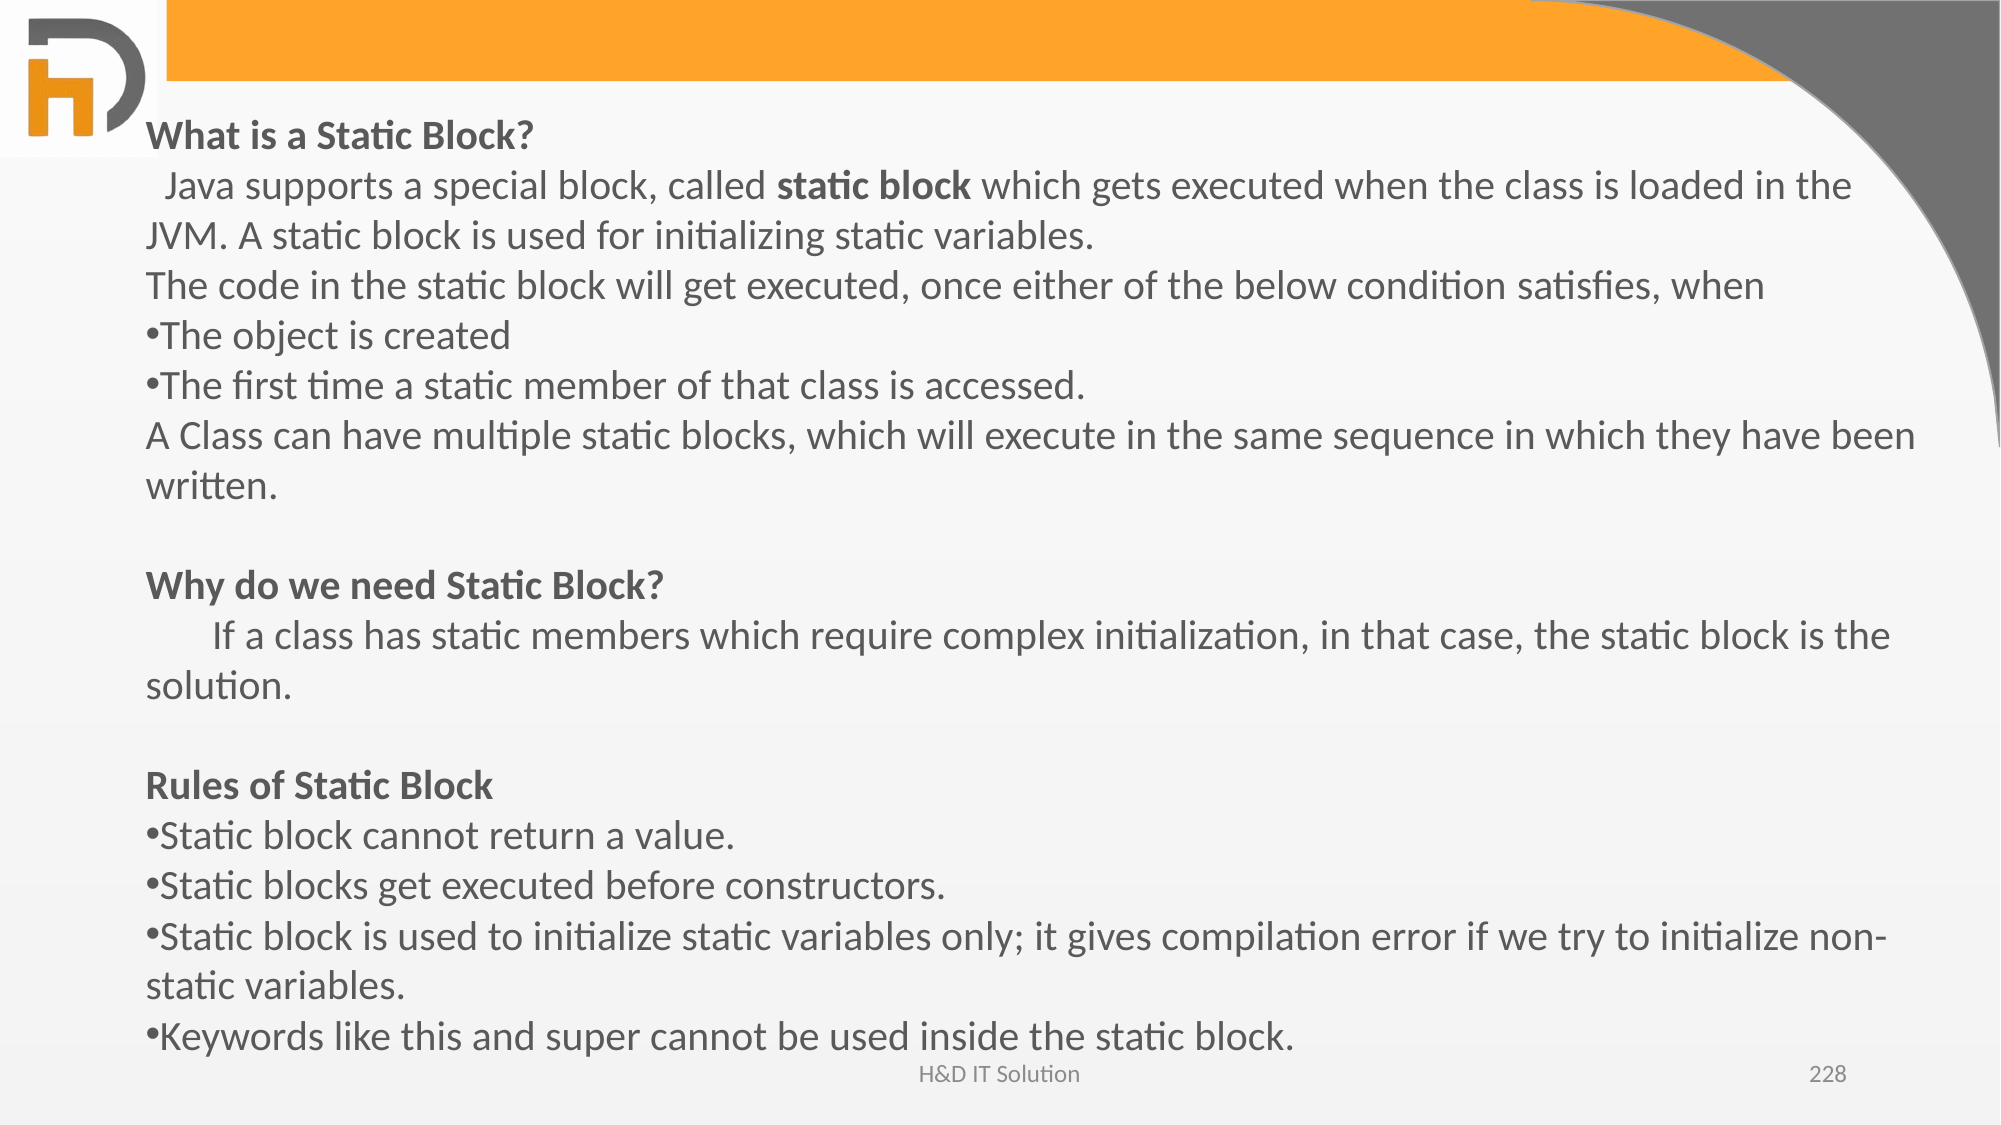

What is a Static Block?
  Java supports a special block, called static block which gets executed when the class is loaded in the JVM. A static block is used for initializing static variables.
The code in the static block will get executed, once either of the below condition satisfies, when
The object is created
The first time a static member of that class is accessed.
A Class can have multiple static blocks, which will execute in the same sequence in which they have been written.

Why do we need Static Block?
       If a class has static members which require complex initialization, in that case, the static block is the solution.

Rules of Static Block
Static block cannot return a value.
Static blocks get executed before constructors.
Static block is used to initialize static variables only; it gives compilation error if we try to initialize non-static variables.
Keywords like this and super cannot be used inside the static block.
H&D IT Solution
228